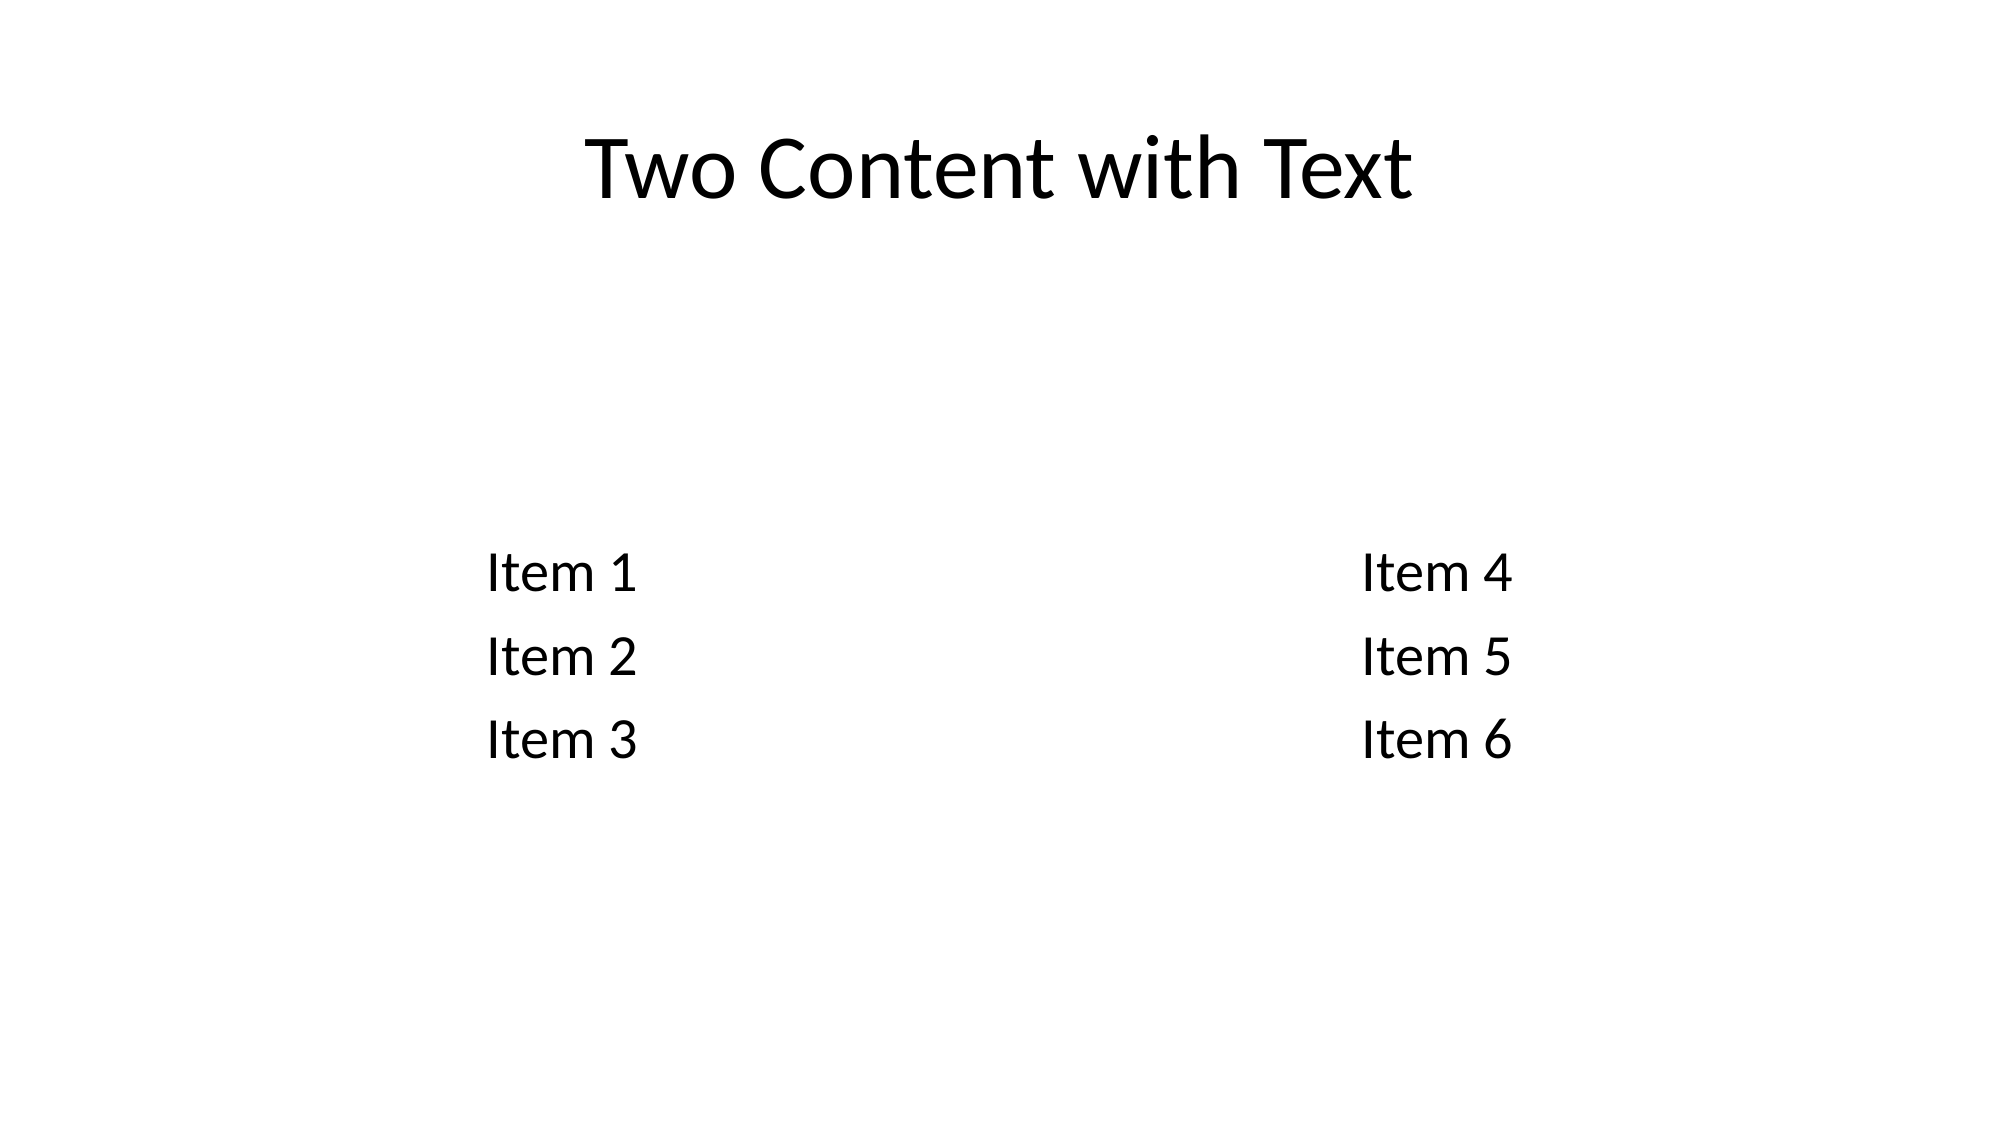

# Two Content with Text
Item 1
Item 2
Item 3
Item 4
Item 5
Item 6